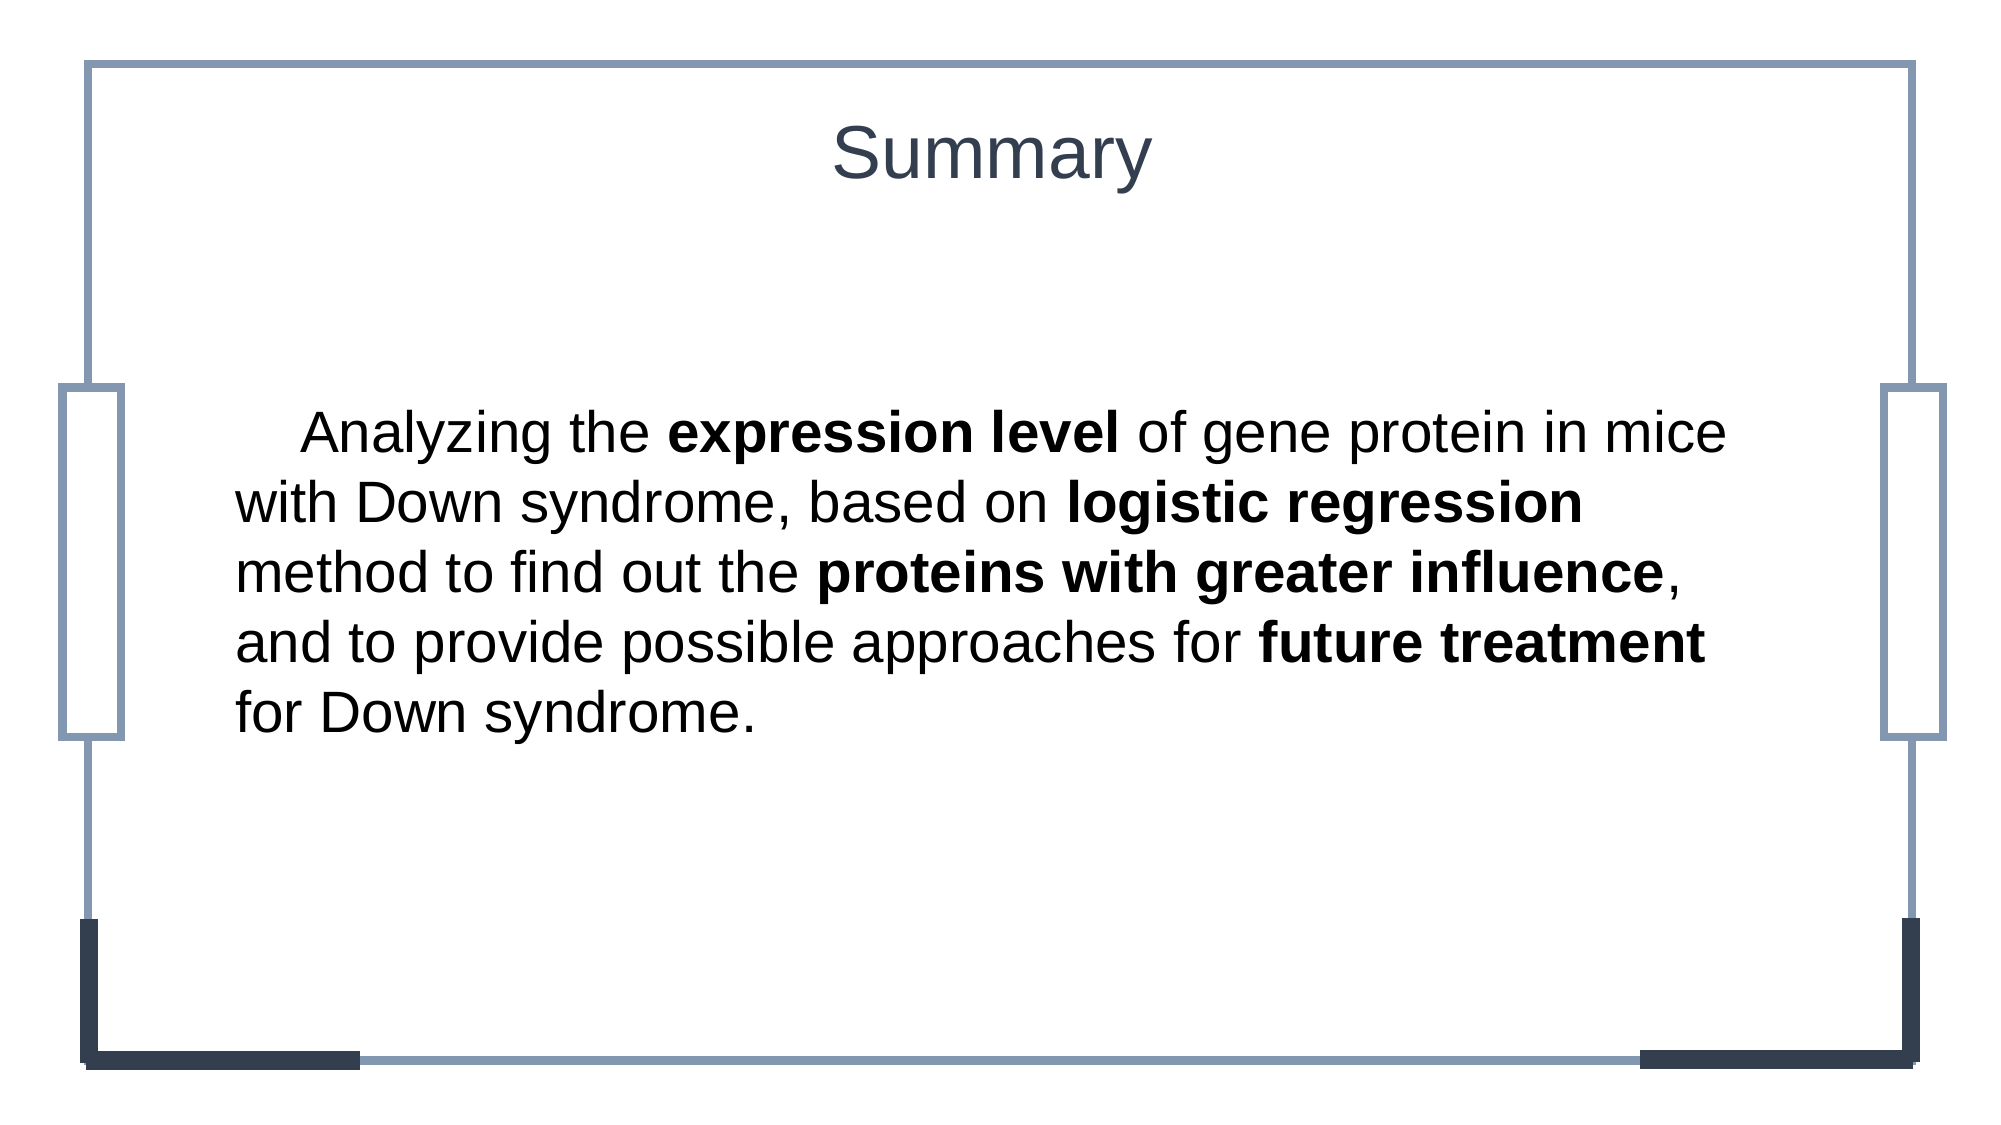

Summary

    Analyzing the expression level of gene protein in mice with Down syndrome, based on logistic regression method to find out the proteins with greater influence, and to provide possible approaches for future treatment for Down syndrome.

Maecenas porttitor congue massa. Fusce posuere, magna sed pulvinar ultricies, purus lectus malesuada libero